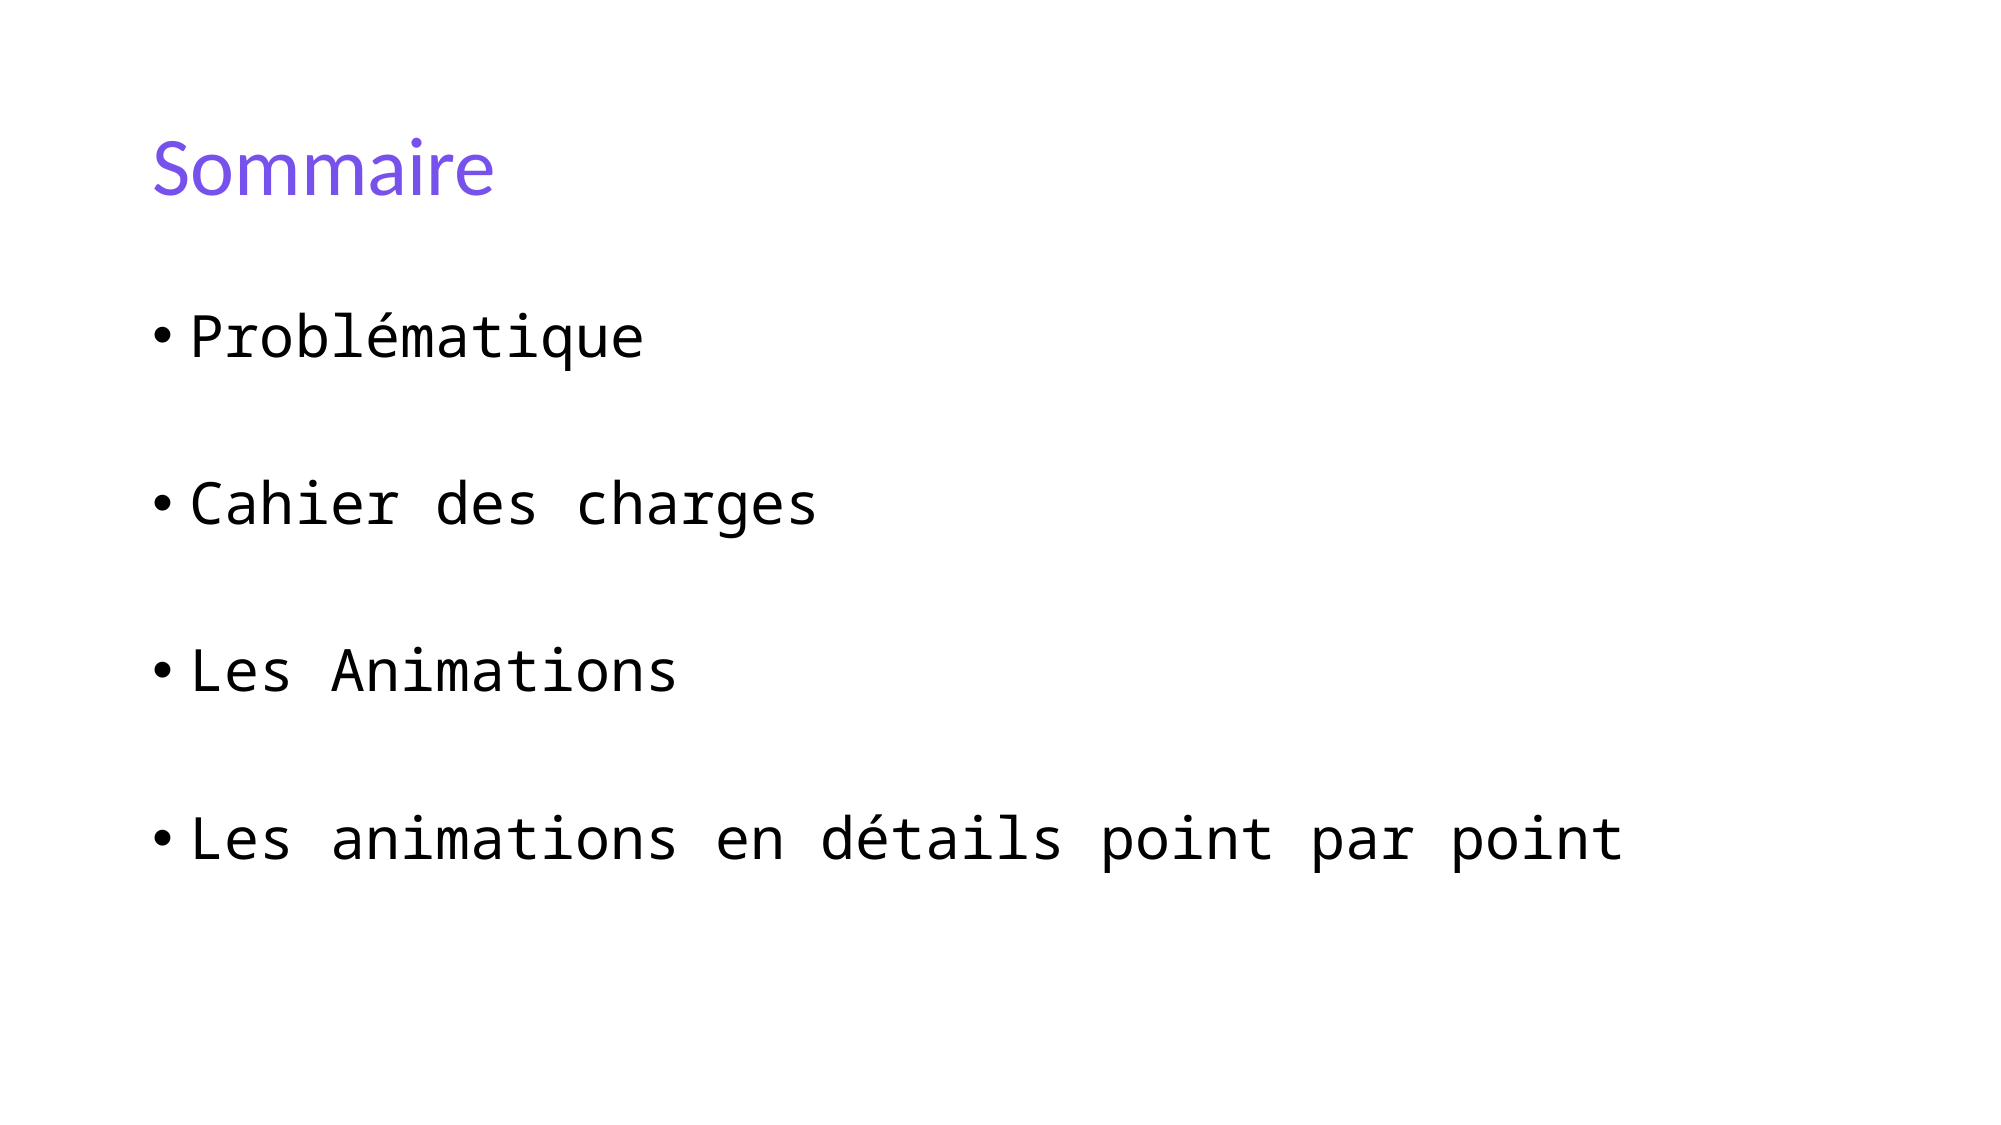

# Sommaire
Problématique

Cahier des charges

Les Animations

Les animations en détails point par point